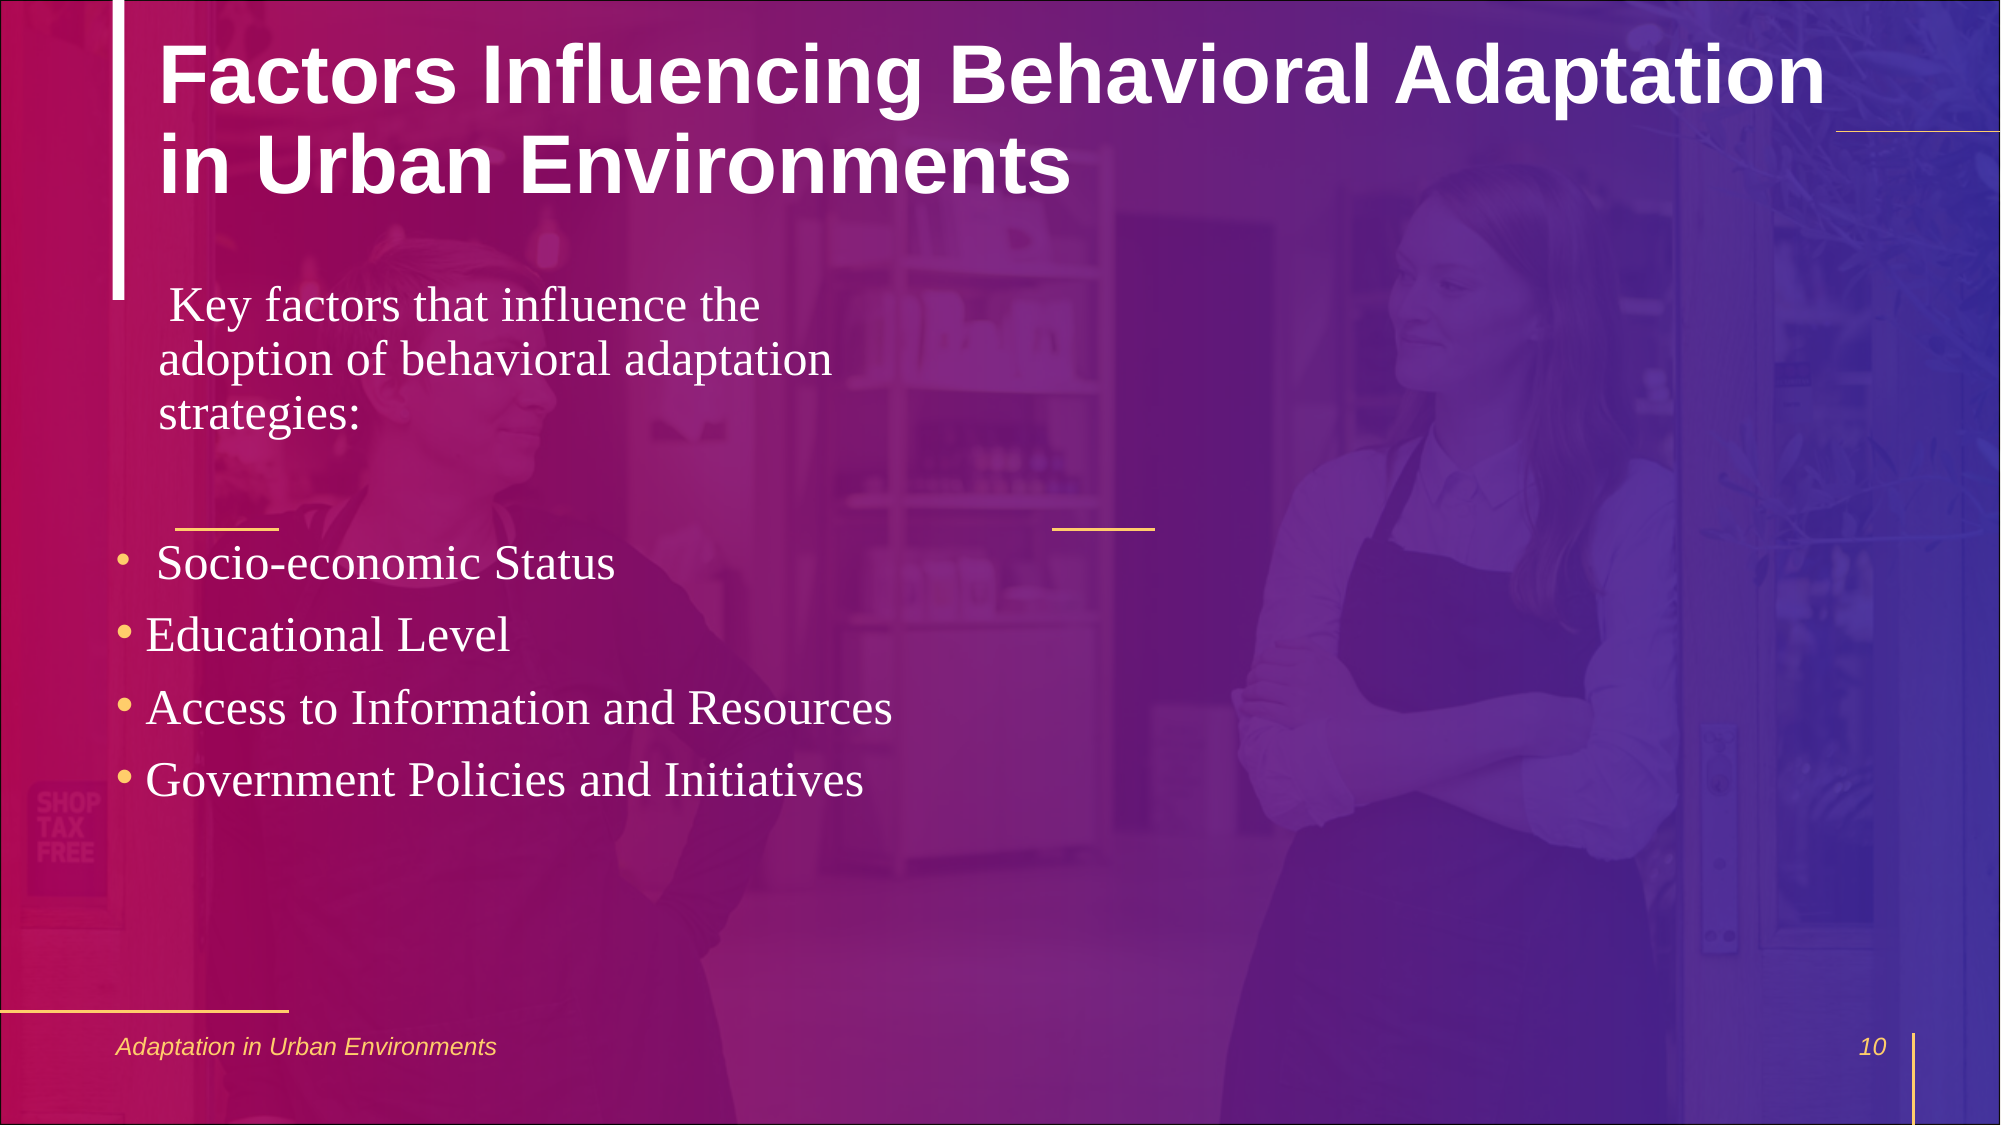

# Factors Influencing Behavioral Adaptation in Urban Environments
 Key factors that influence the adoption of behavioral adaptation strategies:

 Socio-economic Status
Educational Level
Access to Information and Resources
Government Policies and Initiatives

Adaptation in Urban Environments
10